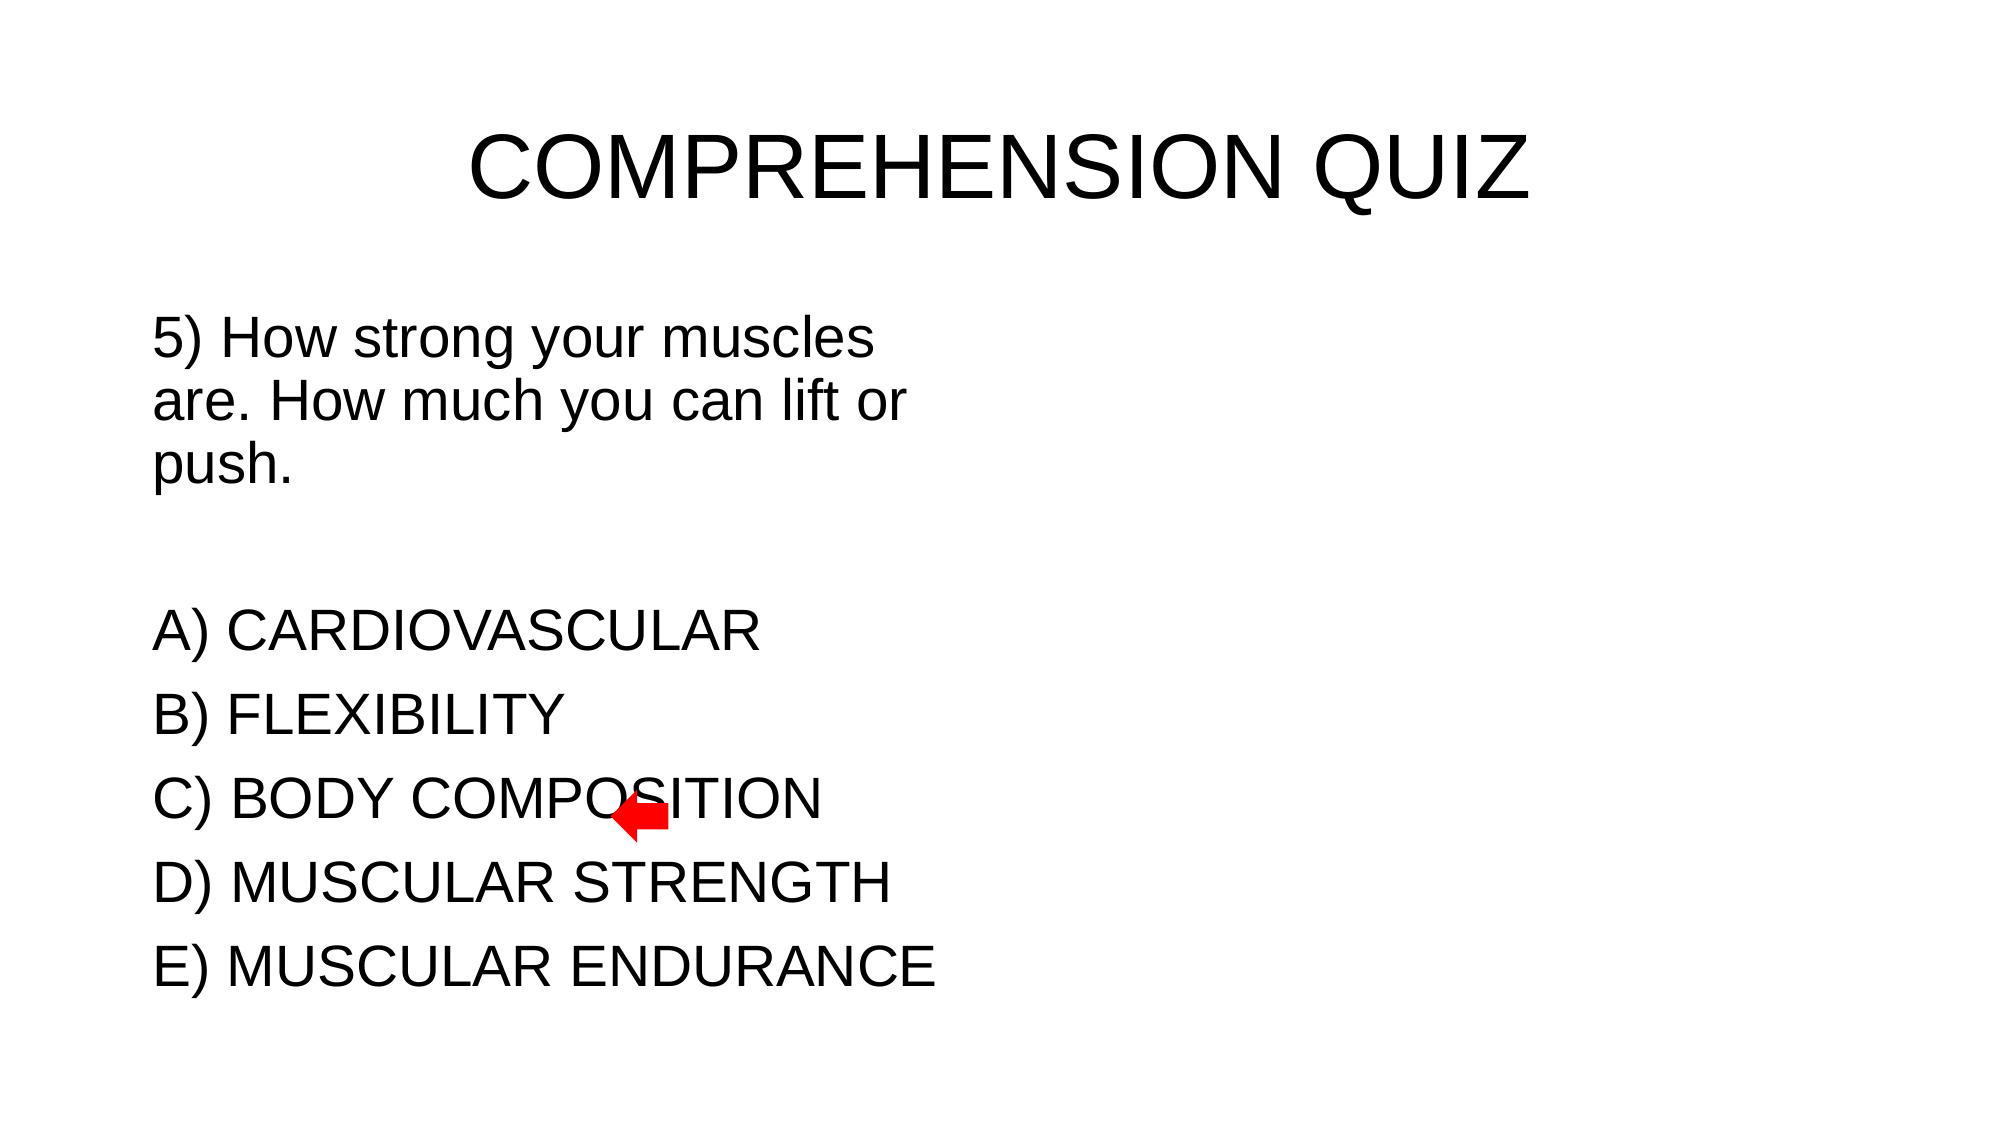

# COMPREHENSION QUIZ
5) How strong your muscles are. How much you can lift or push.

A) CARDIOVASCULAR
B) FLEXIBILITY
C) BODY COMPOSITION
D) MUSCULAR STRENGTH
E) MUSCULAR ENDURANCE